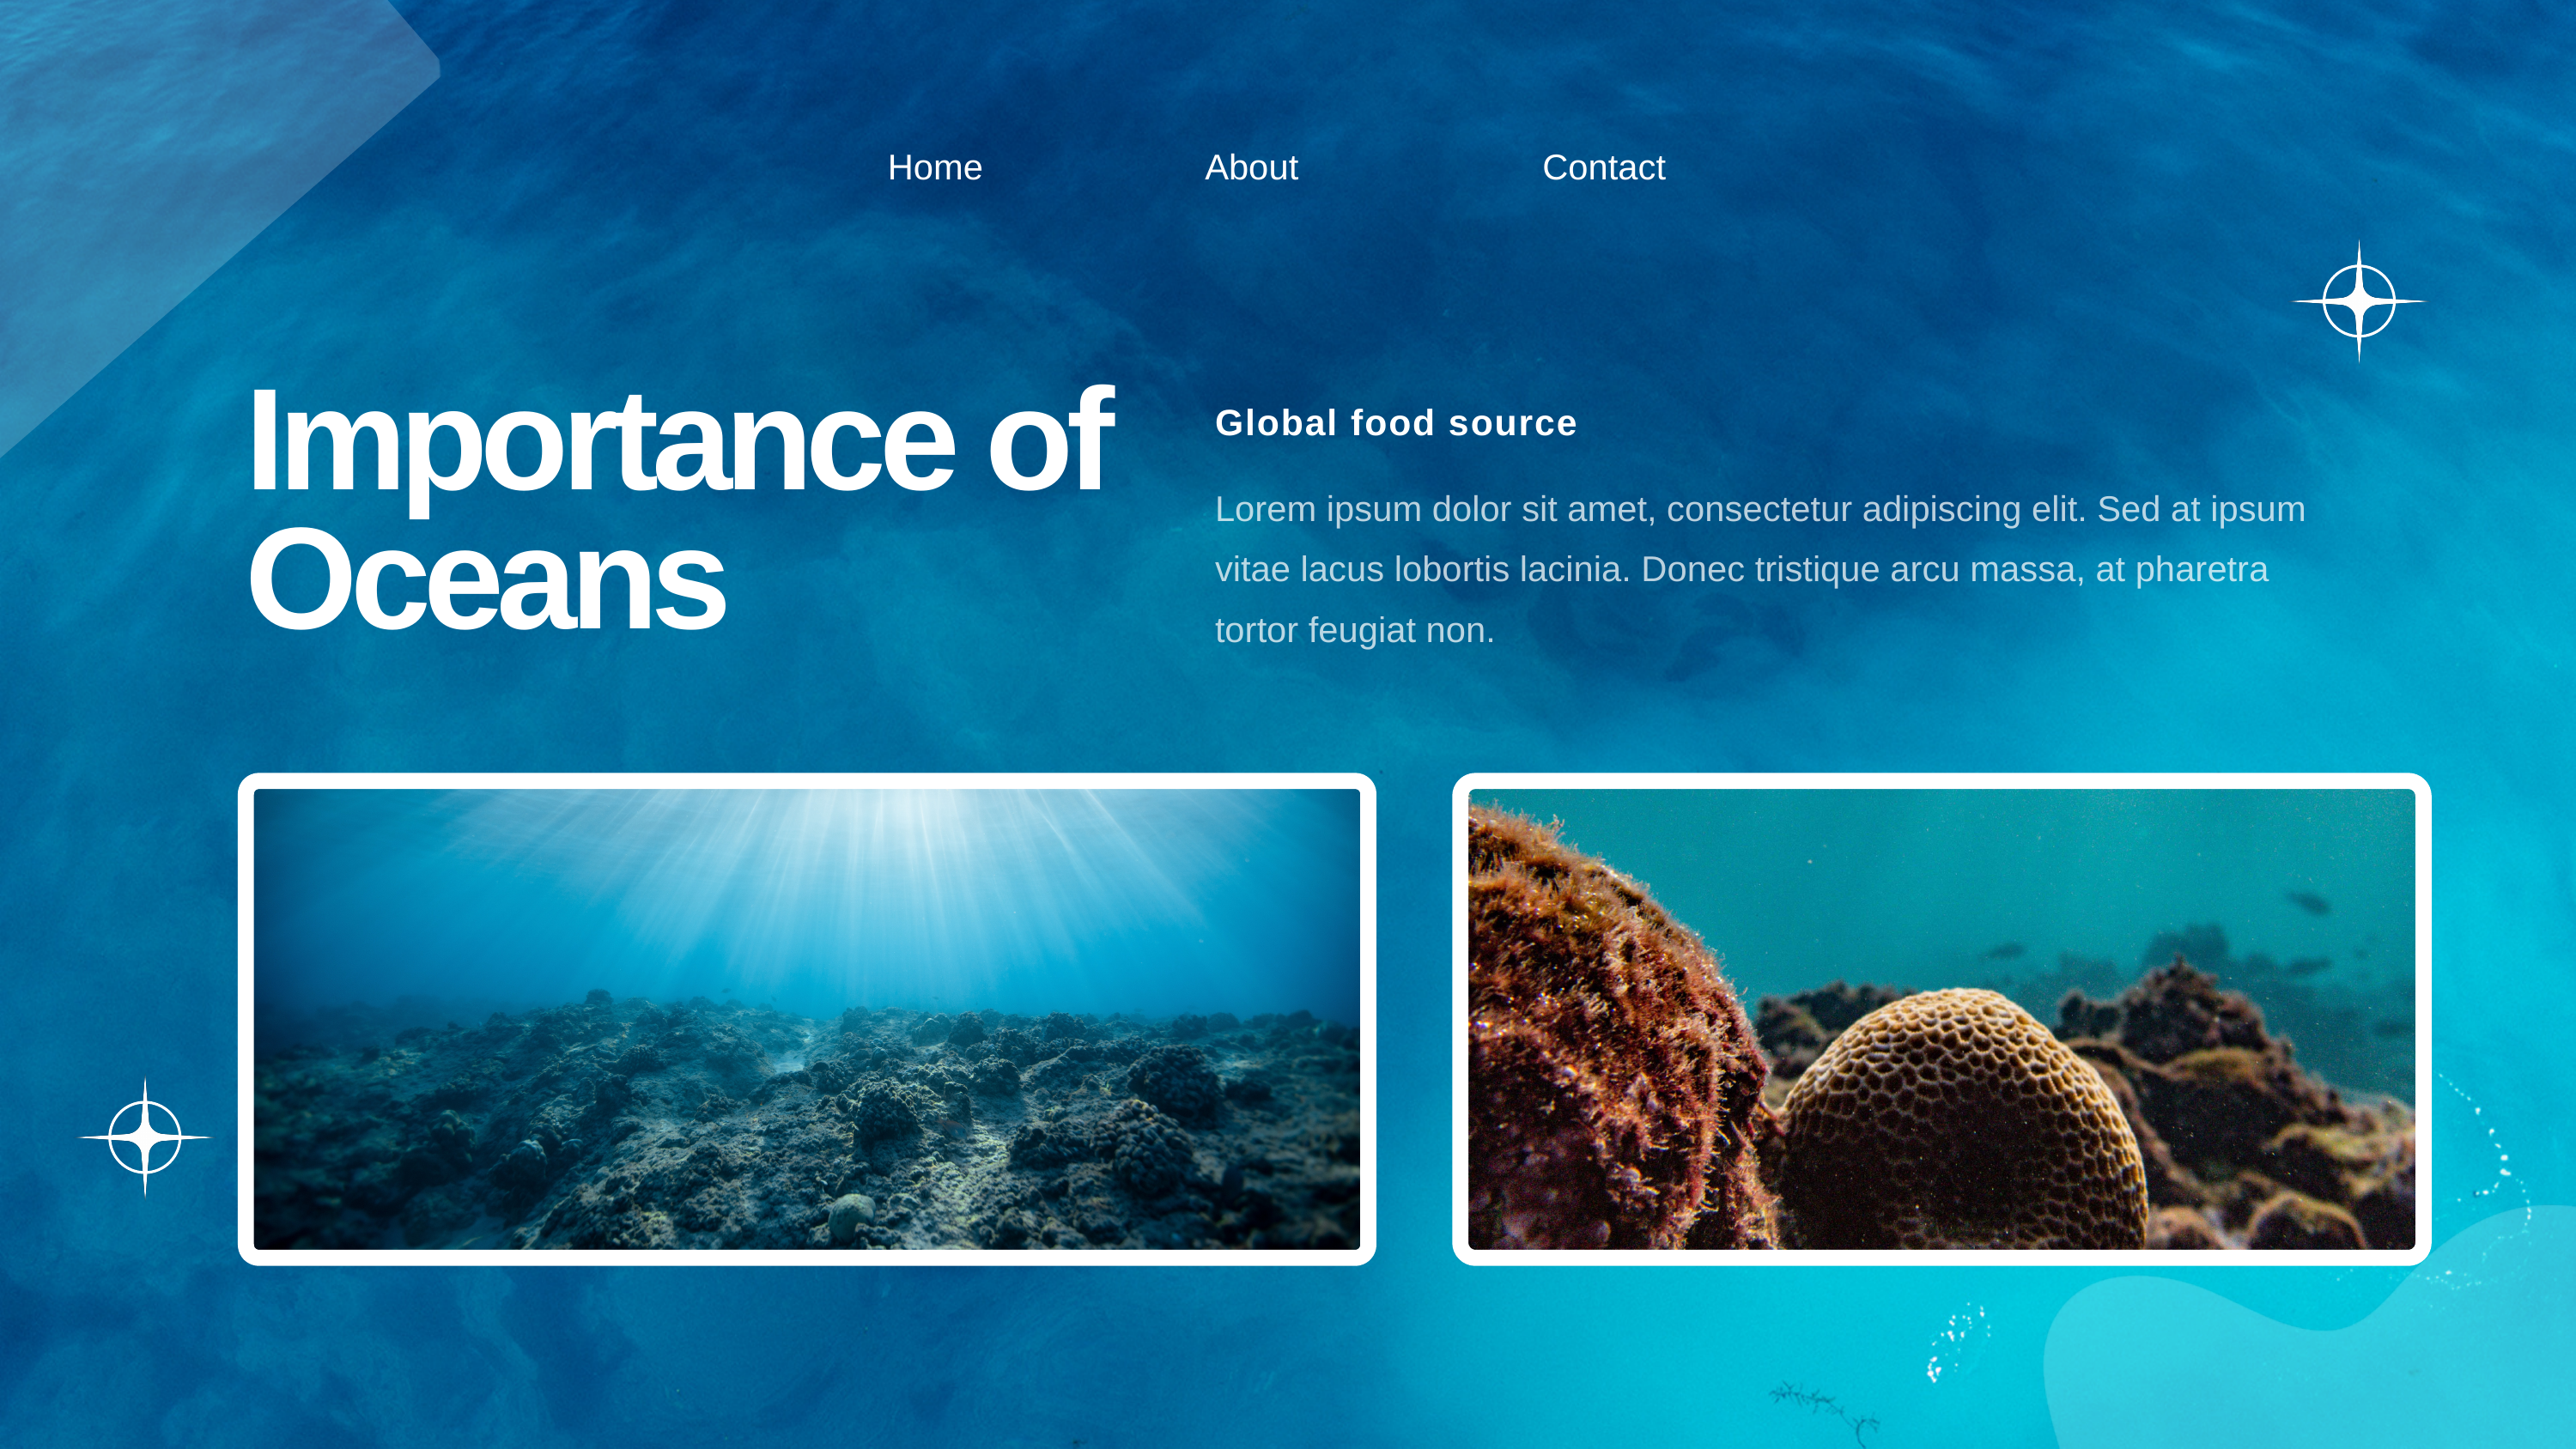

Home
About
Contact

Importance of Oceans
Global food source
Lorem ipsum dolor sit amet, consectetur adipiscing elit. Sed at ipsum vitae lacus lobortis lacinia. Donec tristique arcu massa, at pharetra tortor feugiat non.